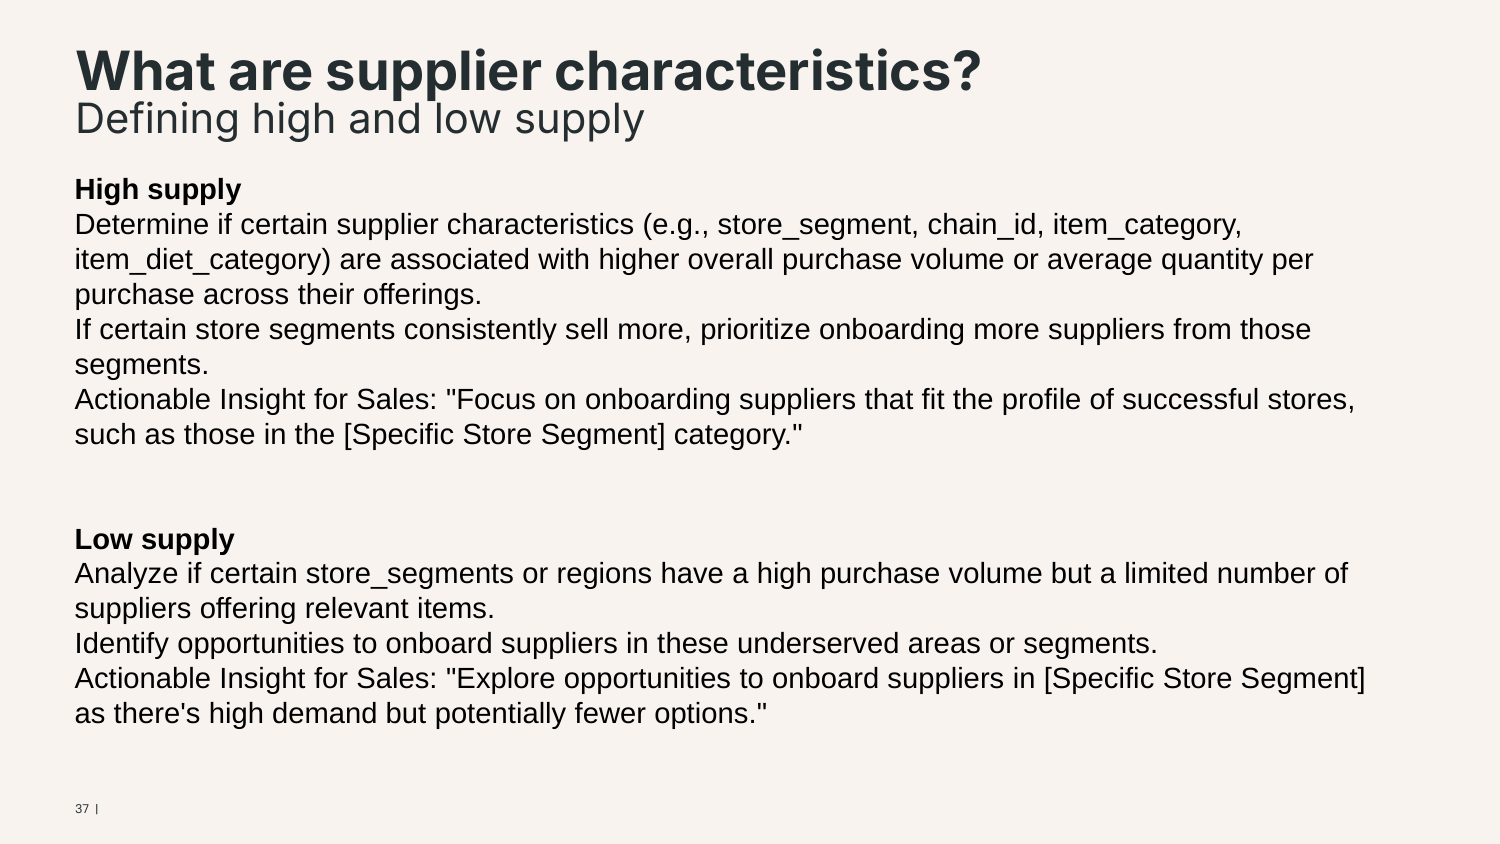

What are supplier characteristics?
Defining high and low supply

High supply
Determine if certain supplier characteristics (e.g., store_segment, chain_id, item_category, item_diet_category) are associated with higher overall purchase volume or average quantity per purchase across their offerings.
If certain store segments consistently sell more, prioritize onboarding more suppliers from those segments.
Actionable Insight for Sales: "Focus on onboarding suppliers that fit the profile of successful stores, such as those in the [Specific Store Segment] category."

Low supply
Analyze if certain store_segments or regions have a high purchase volume but a limited number of suppliers offering relevant items.
Identify opportunities to onboard suppliers in these underserved areas or segments.
Actionable Insight for Sales: "Explore opportunities to onboard suppliers in [Specific Store Segment] as there's high demand but potentially fewer options."
37  |